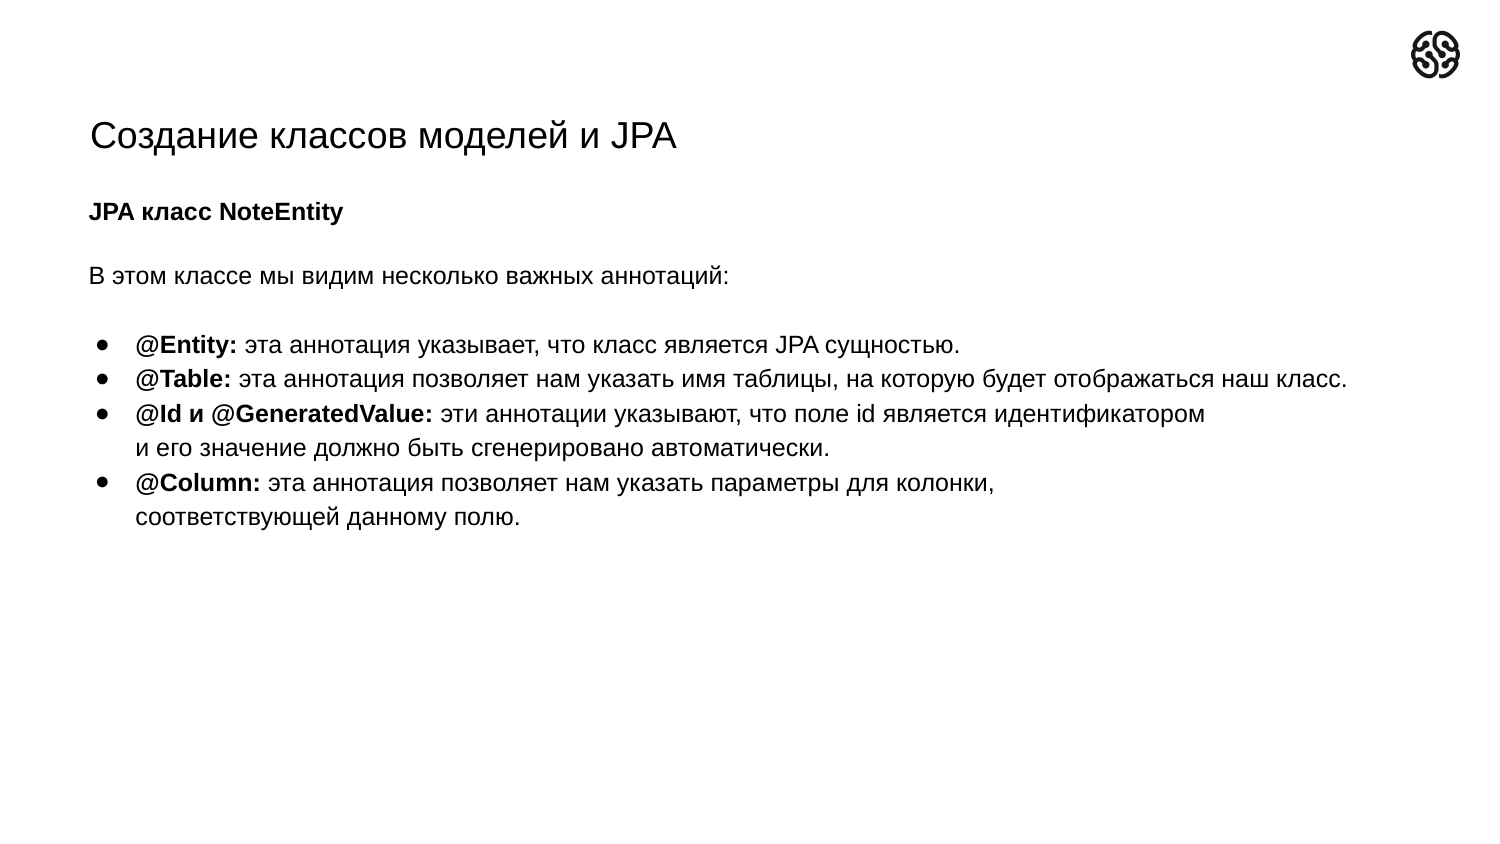

Создание классов моделей и JPA
JPA класс NoteEntity
В этом классе мы видим несколько важных аннотаций:
@Entity: эта аннотация указывает, что класс является JPA сущностью.
@Table: эта аннотация позволяет нам указать имя таблицы, на которую будет отображаться наш класс.
@Id и @GeneratedValue: эти аннотации указывают, что поле id является идентификатором
и его значение должно быть сгенерировано автоматически.
@Column: эта аннотация позволяет нам указать параметры для колонки,
соответствующей данному полю.